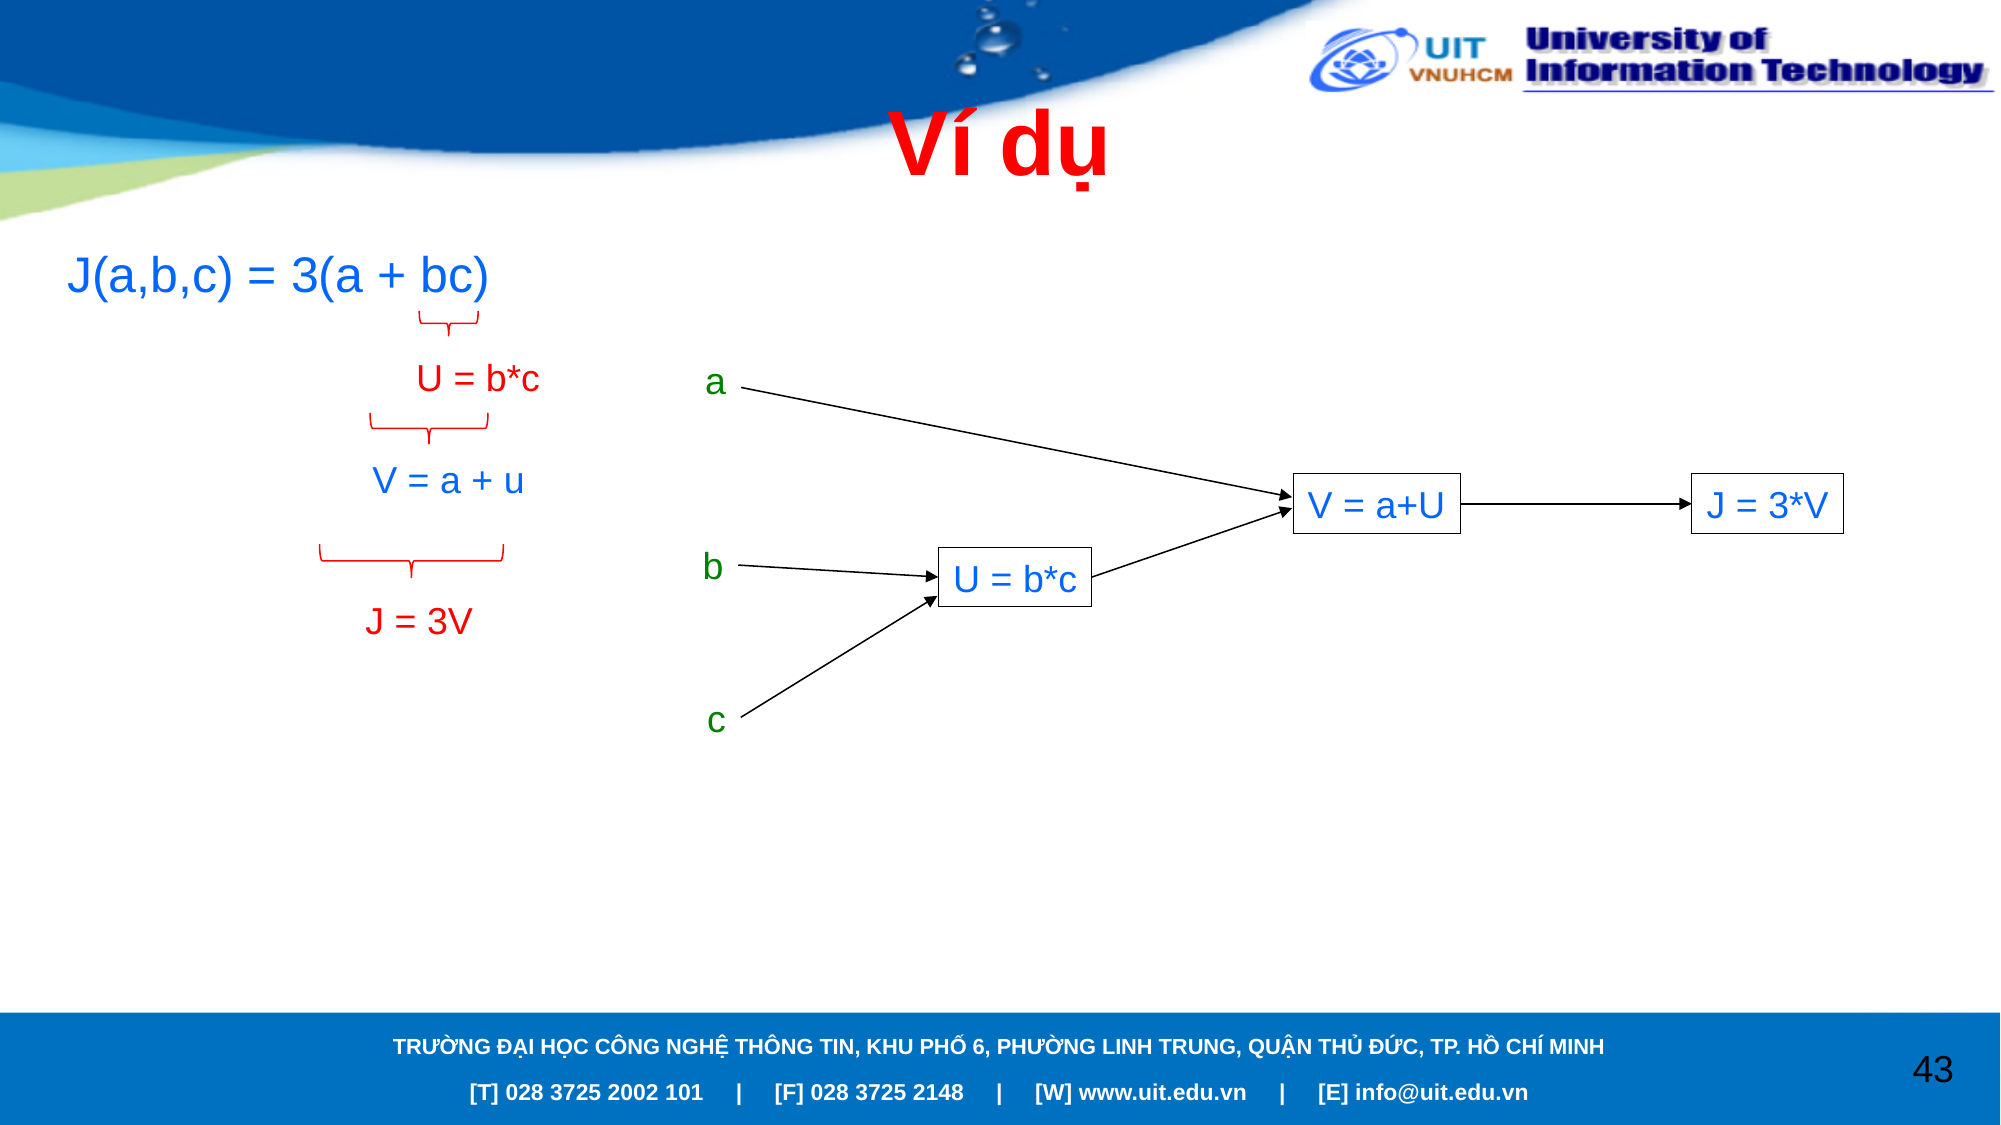

# Ví dụ
J(a,b,c) = 3(a + bc)

U = b*c
a

V = a + u

V = a+U
J = 3*V
b
U = b*c
J = 3V
c